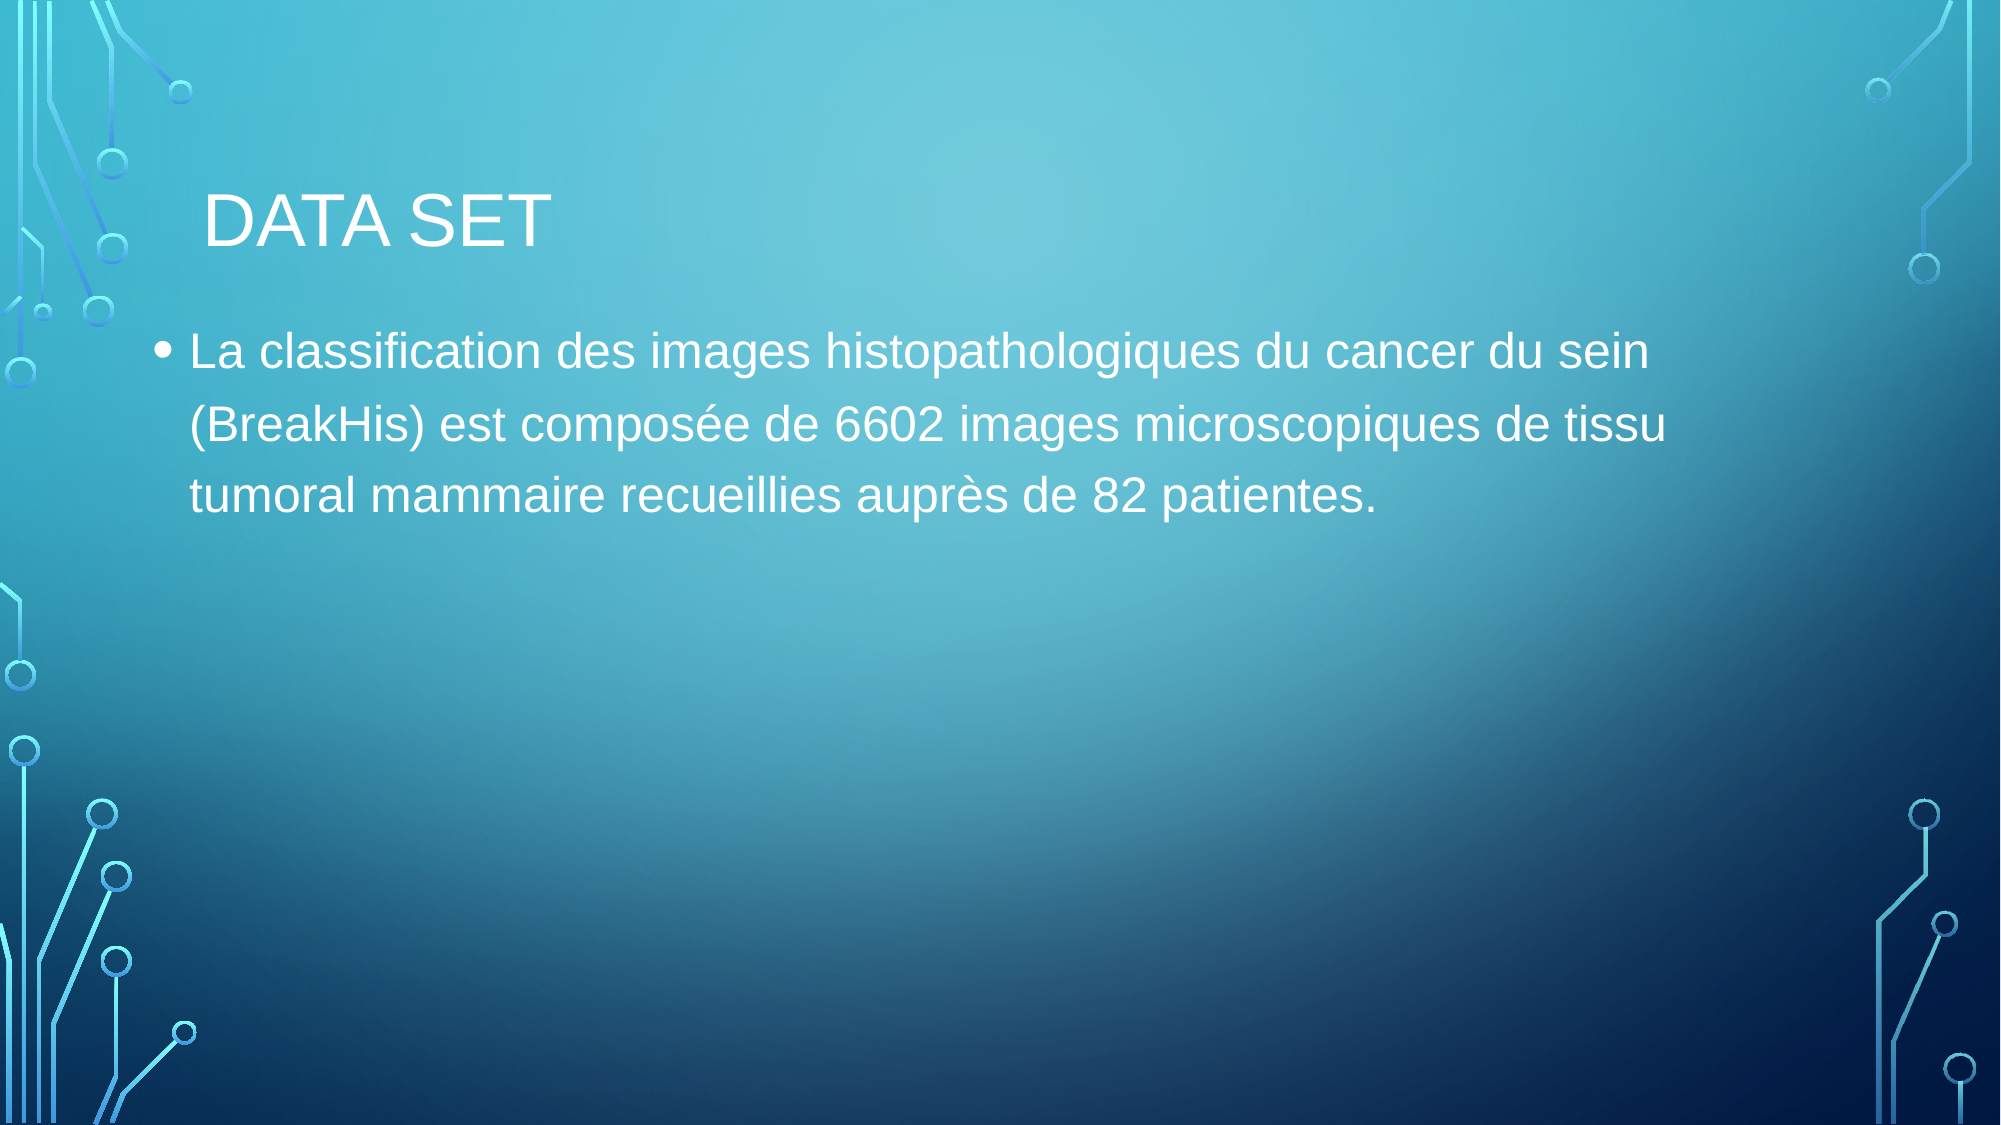

# Data set
La classification des images histopathologiques du cancer du sein (BreakHis) est composée de 6602 images microscopiques de tissu tumoral mammaire recueillies auprès de 82 patientes.